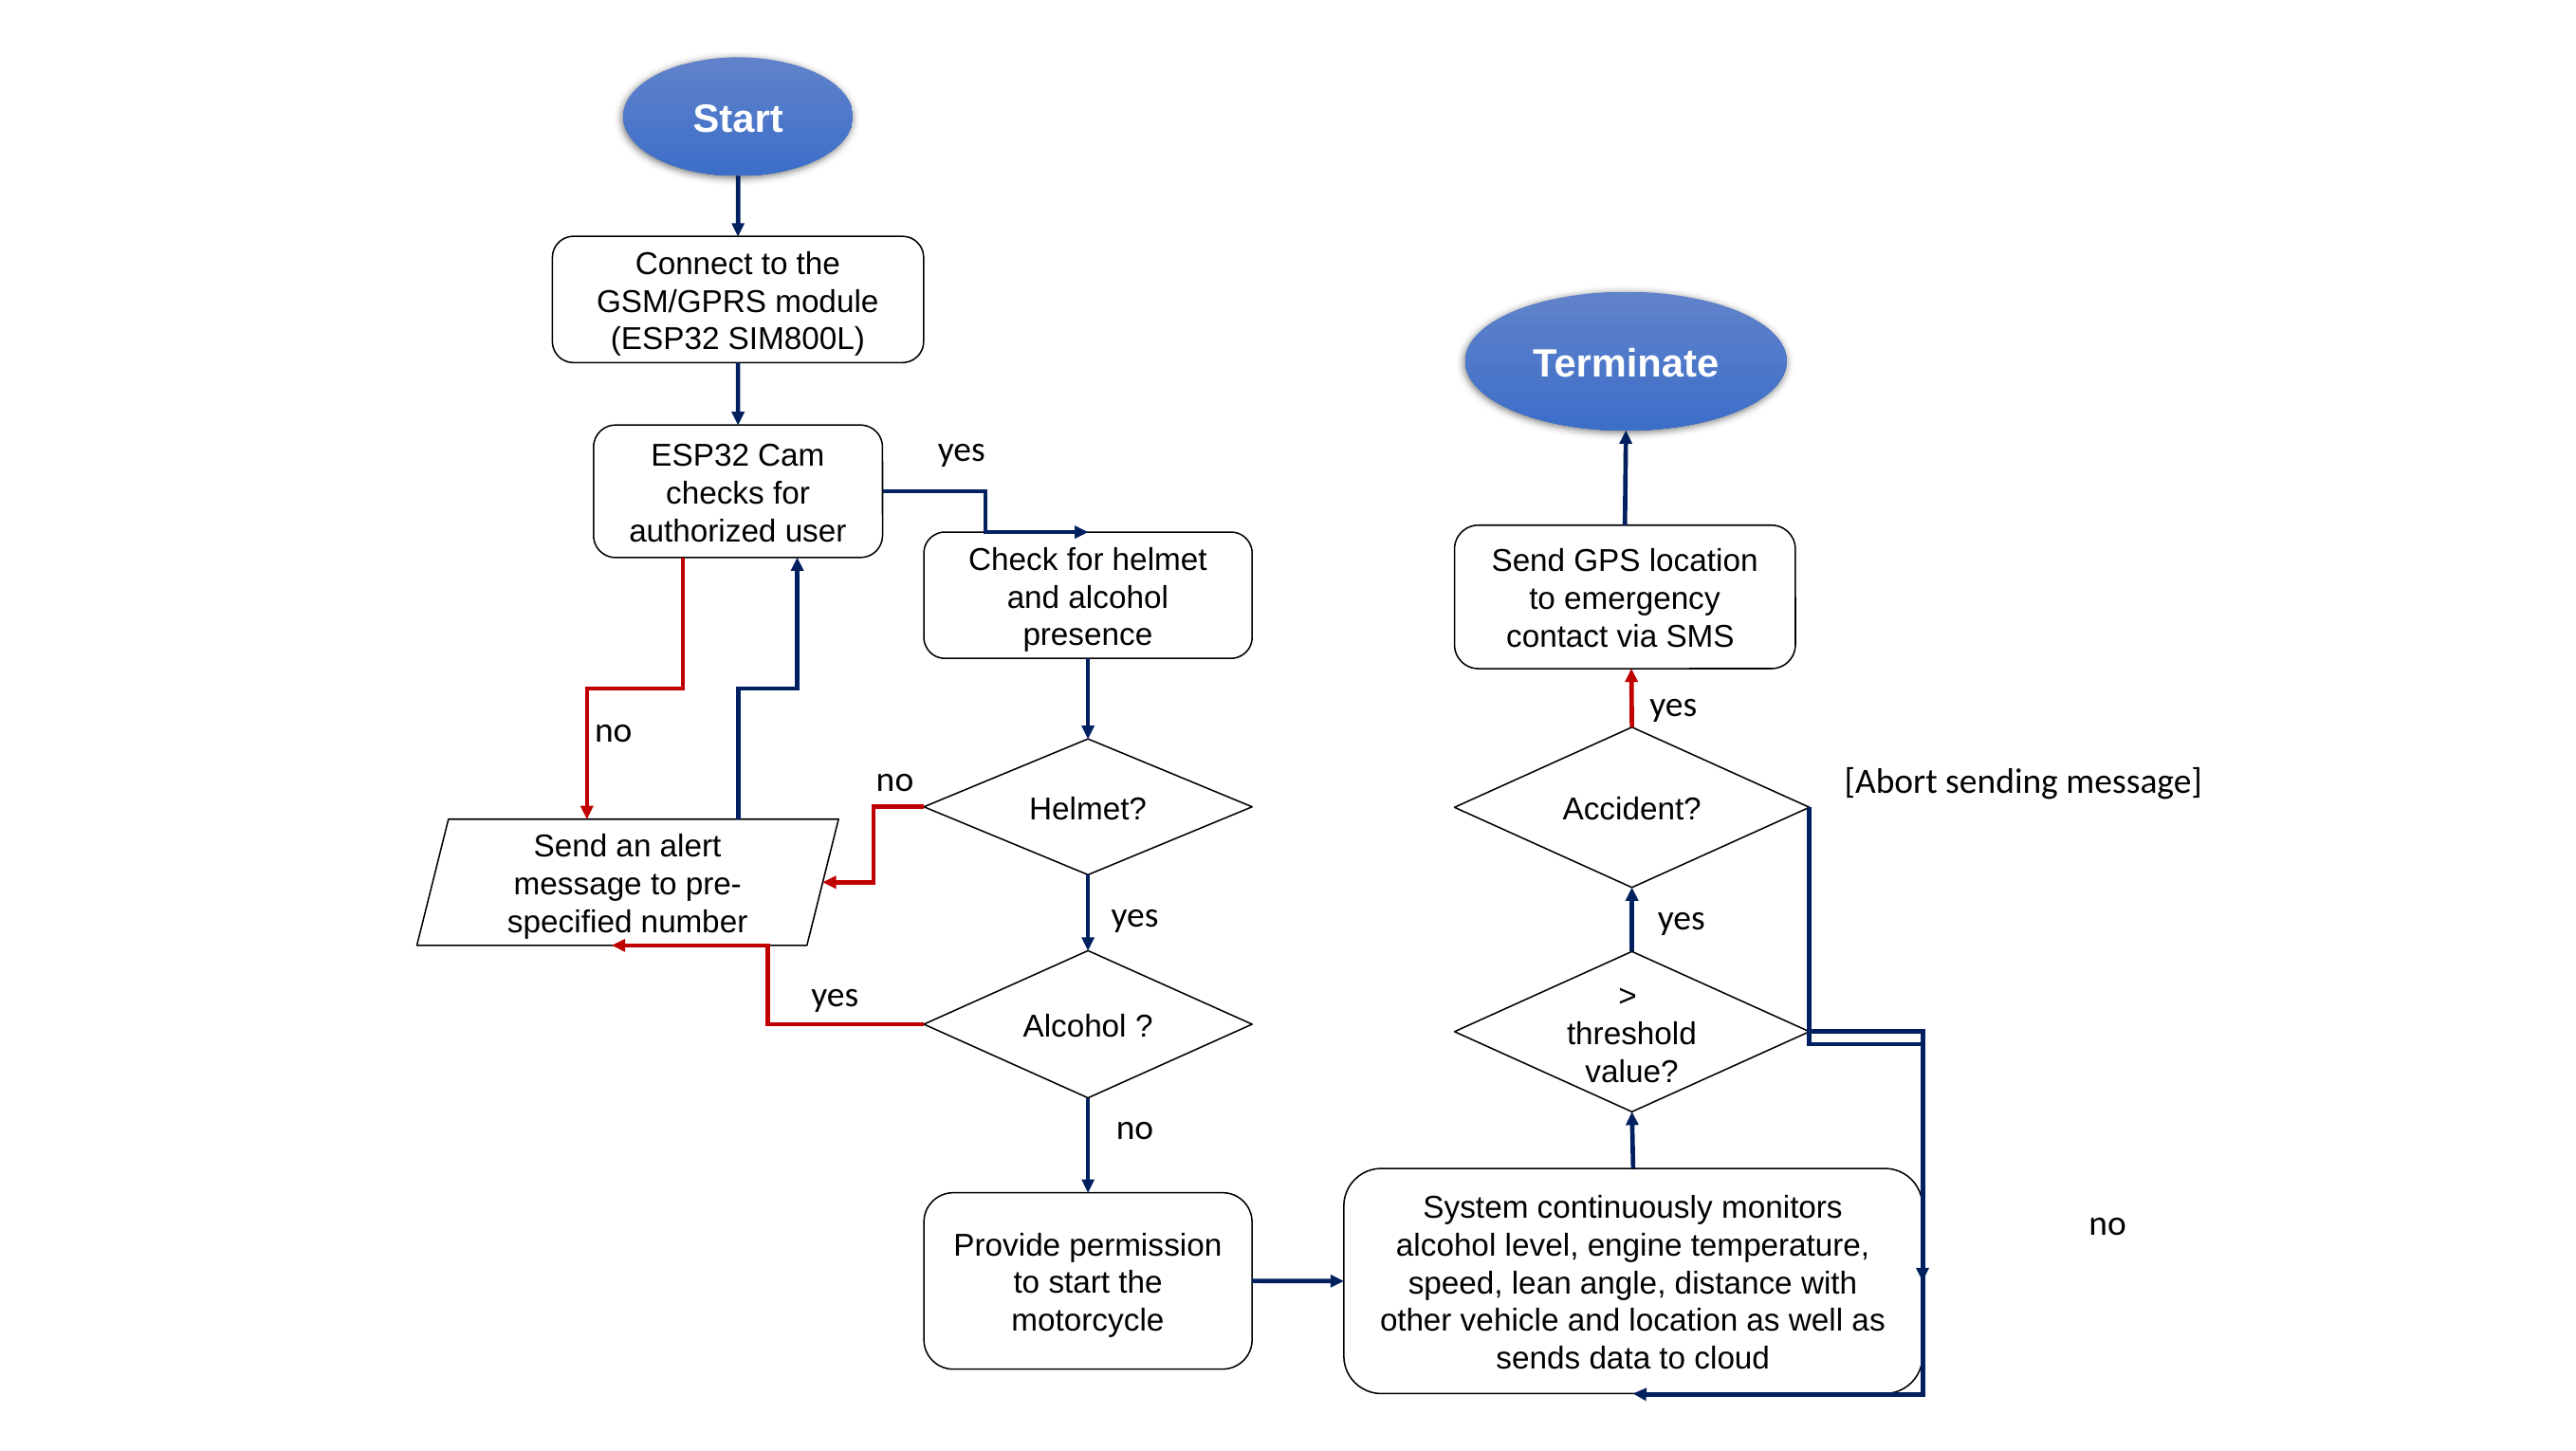

Start
Connect to the GSM/GPRS module (ESP32 SIM800L)
Terminate
yes
ESP32 Cam checks for authorized user
Send GPS location to emergency contact via SMS
Check for helmet and alcohol presence
yes
no
Accident?
Helmet?
no
Send an alert message to pre- specified number
yes
yes
Alcohol ?
>  threshold value?
yes
no
System continuously monitors alcohol level, engine temperature, speed, lean angle, distance with other vehicle and location as well as sends data to cloud
Provide permission to start the motorcycle
no
[Abort sending message]